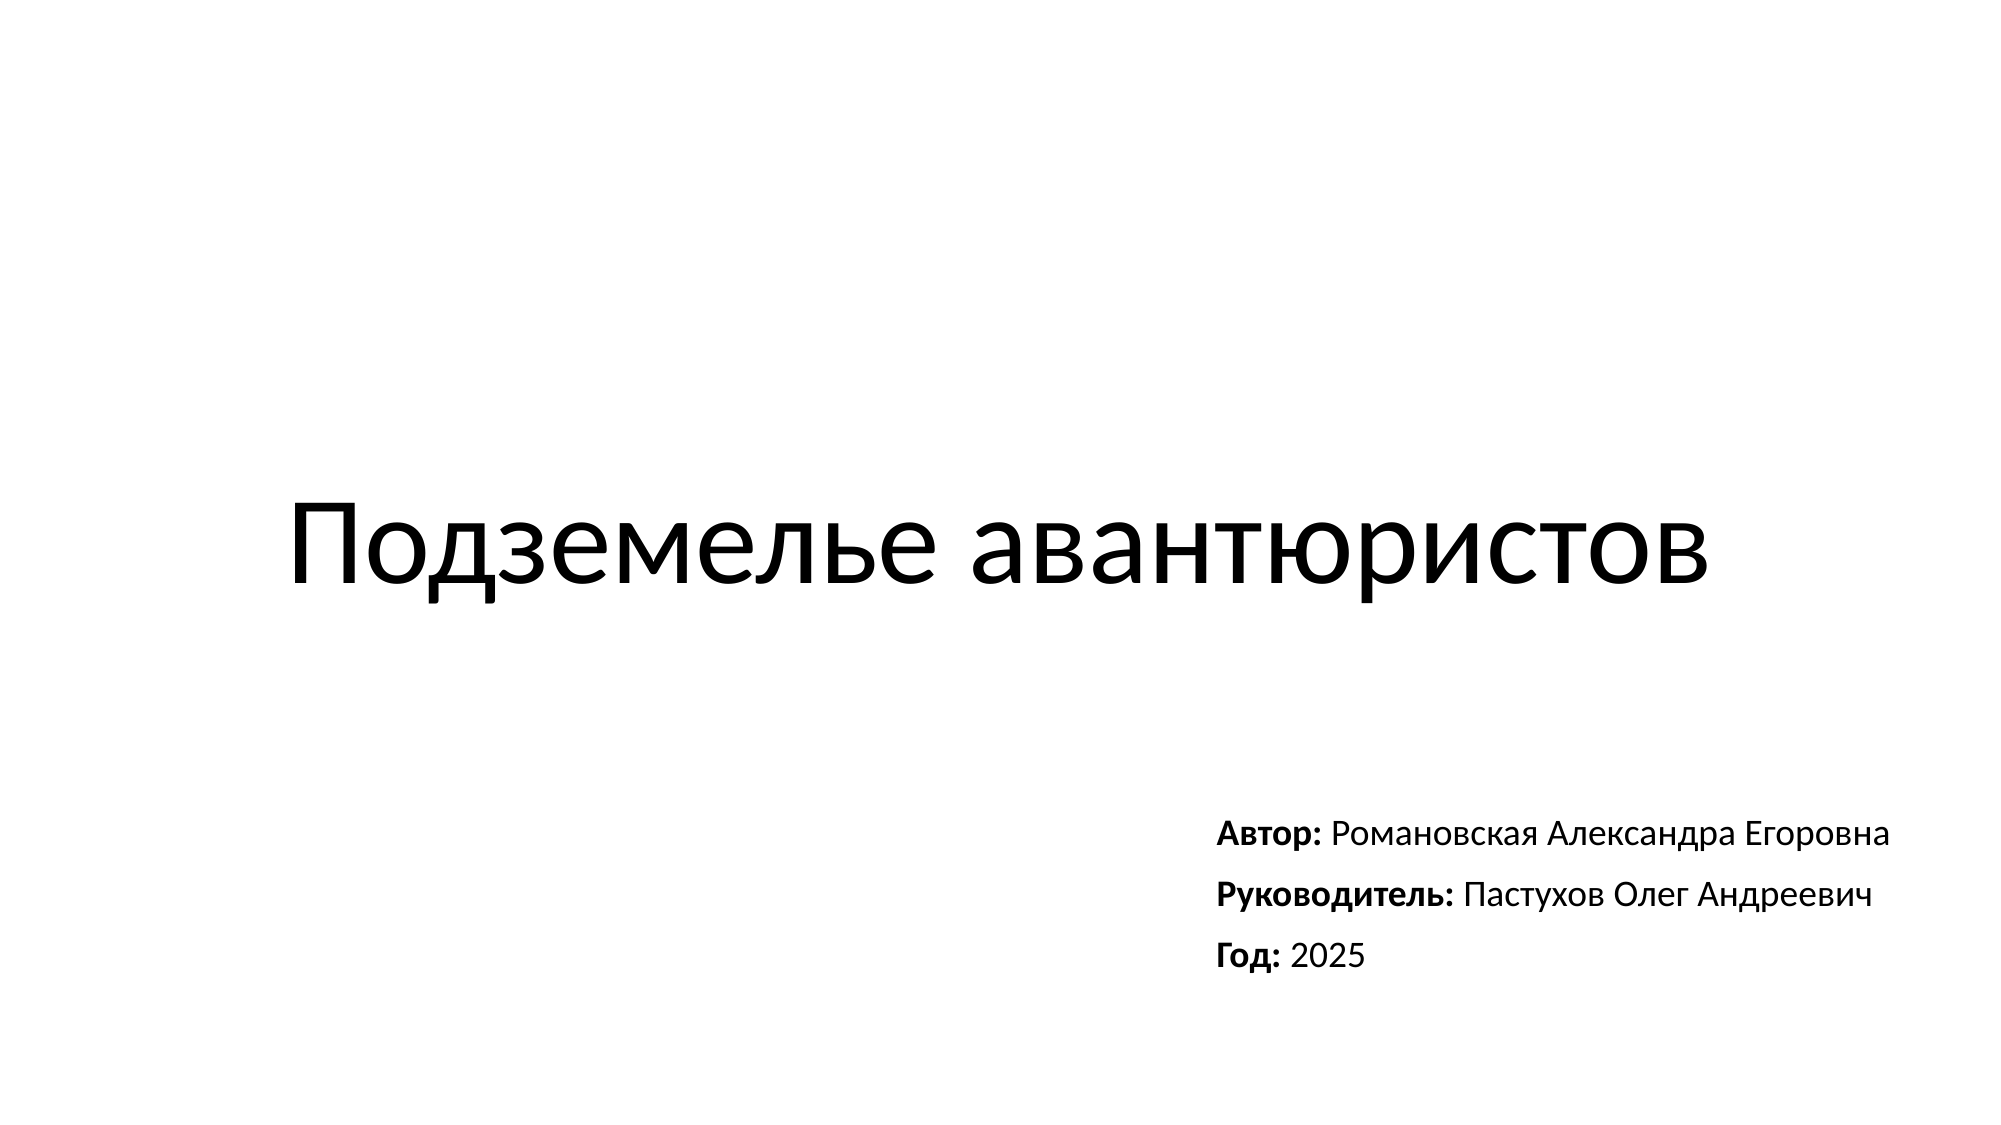

# Подземелье авантюристов
Автор: Романовская Александра Егоровна
Руководитель: Пастухов Олег Андреевич
Год: 2025